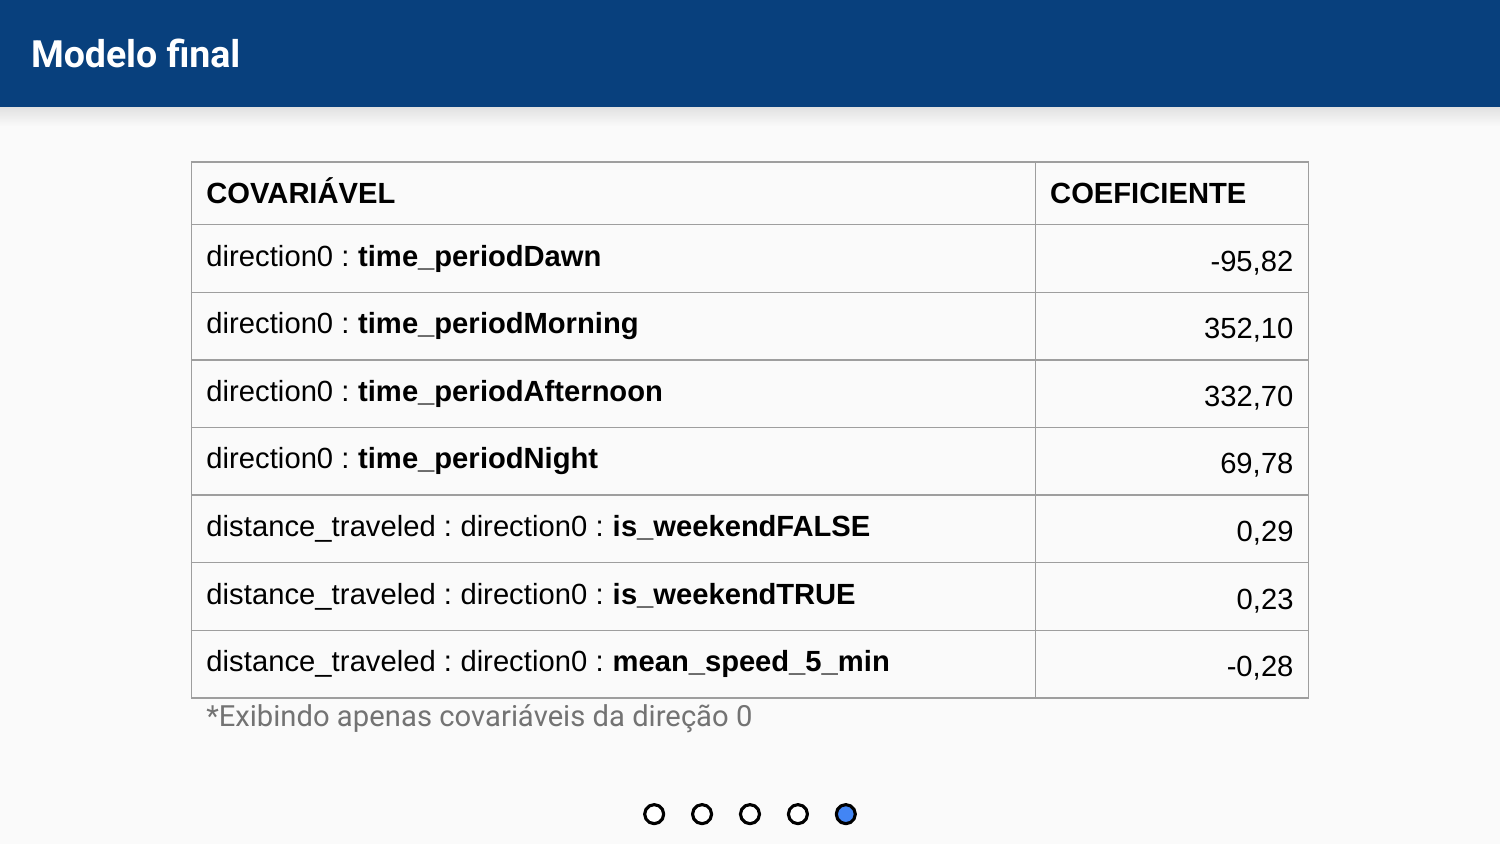

# Modelo final
| COVARIÁVEL | COEFICIENTE |
| --- | --- |
| direction0 : time\_periodDawn | -95,82 |
| direction0 : time\_periodMorning | 352,10 |
| direction0 : time\_periodAfternoon | 332,70 |
| direction0 : time\_periodNight | 69,78 |
| distance\_traveled : direction0 : is\_weekendFALSE | 0,29 |
| distance\_traveled : direction0 : is\_weekendTRUE | 0,23 |
| distance\_traveled : direction0 : mean\_speed\_5\_min | -0,28 |
*Exibindo apenas covariáveis da direção 0